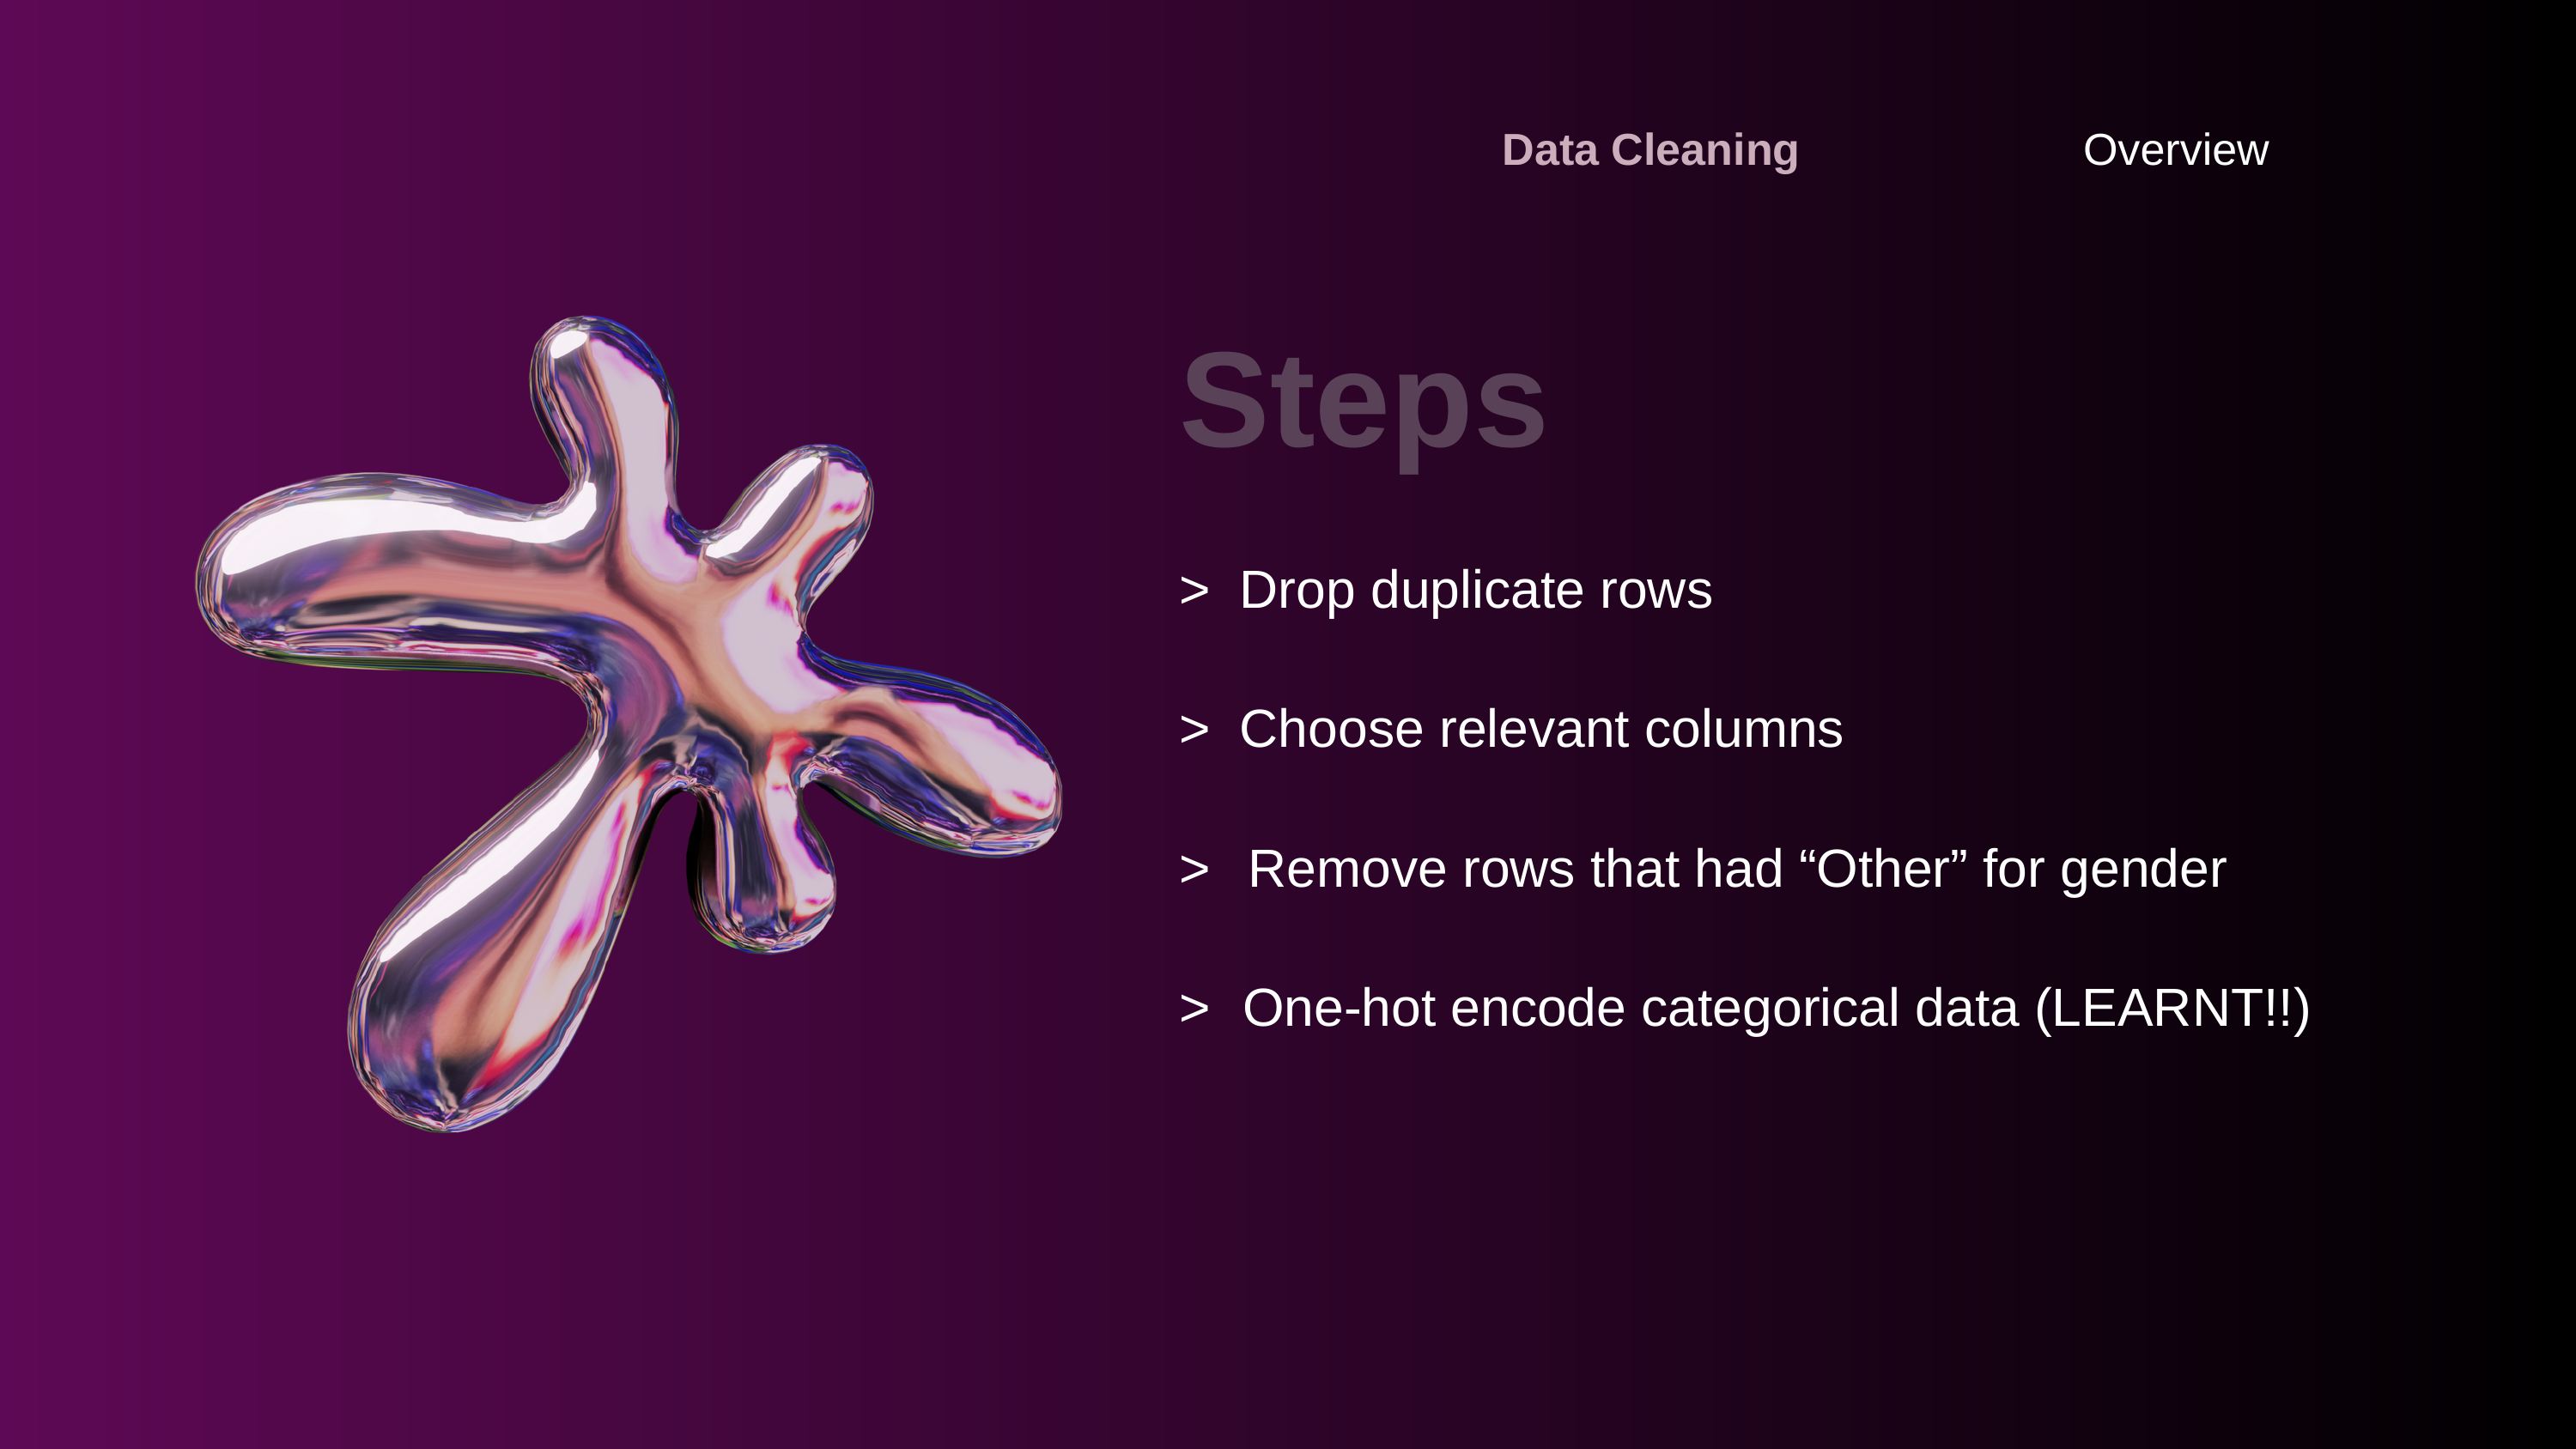

Data Cleaning
Overview

Steps
>
Drop duplicate rows
>
Choose relevant columns
>
Remove rows that had “Other” for gender
>
One-hot encode categorical data (LEARNT!!)